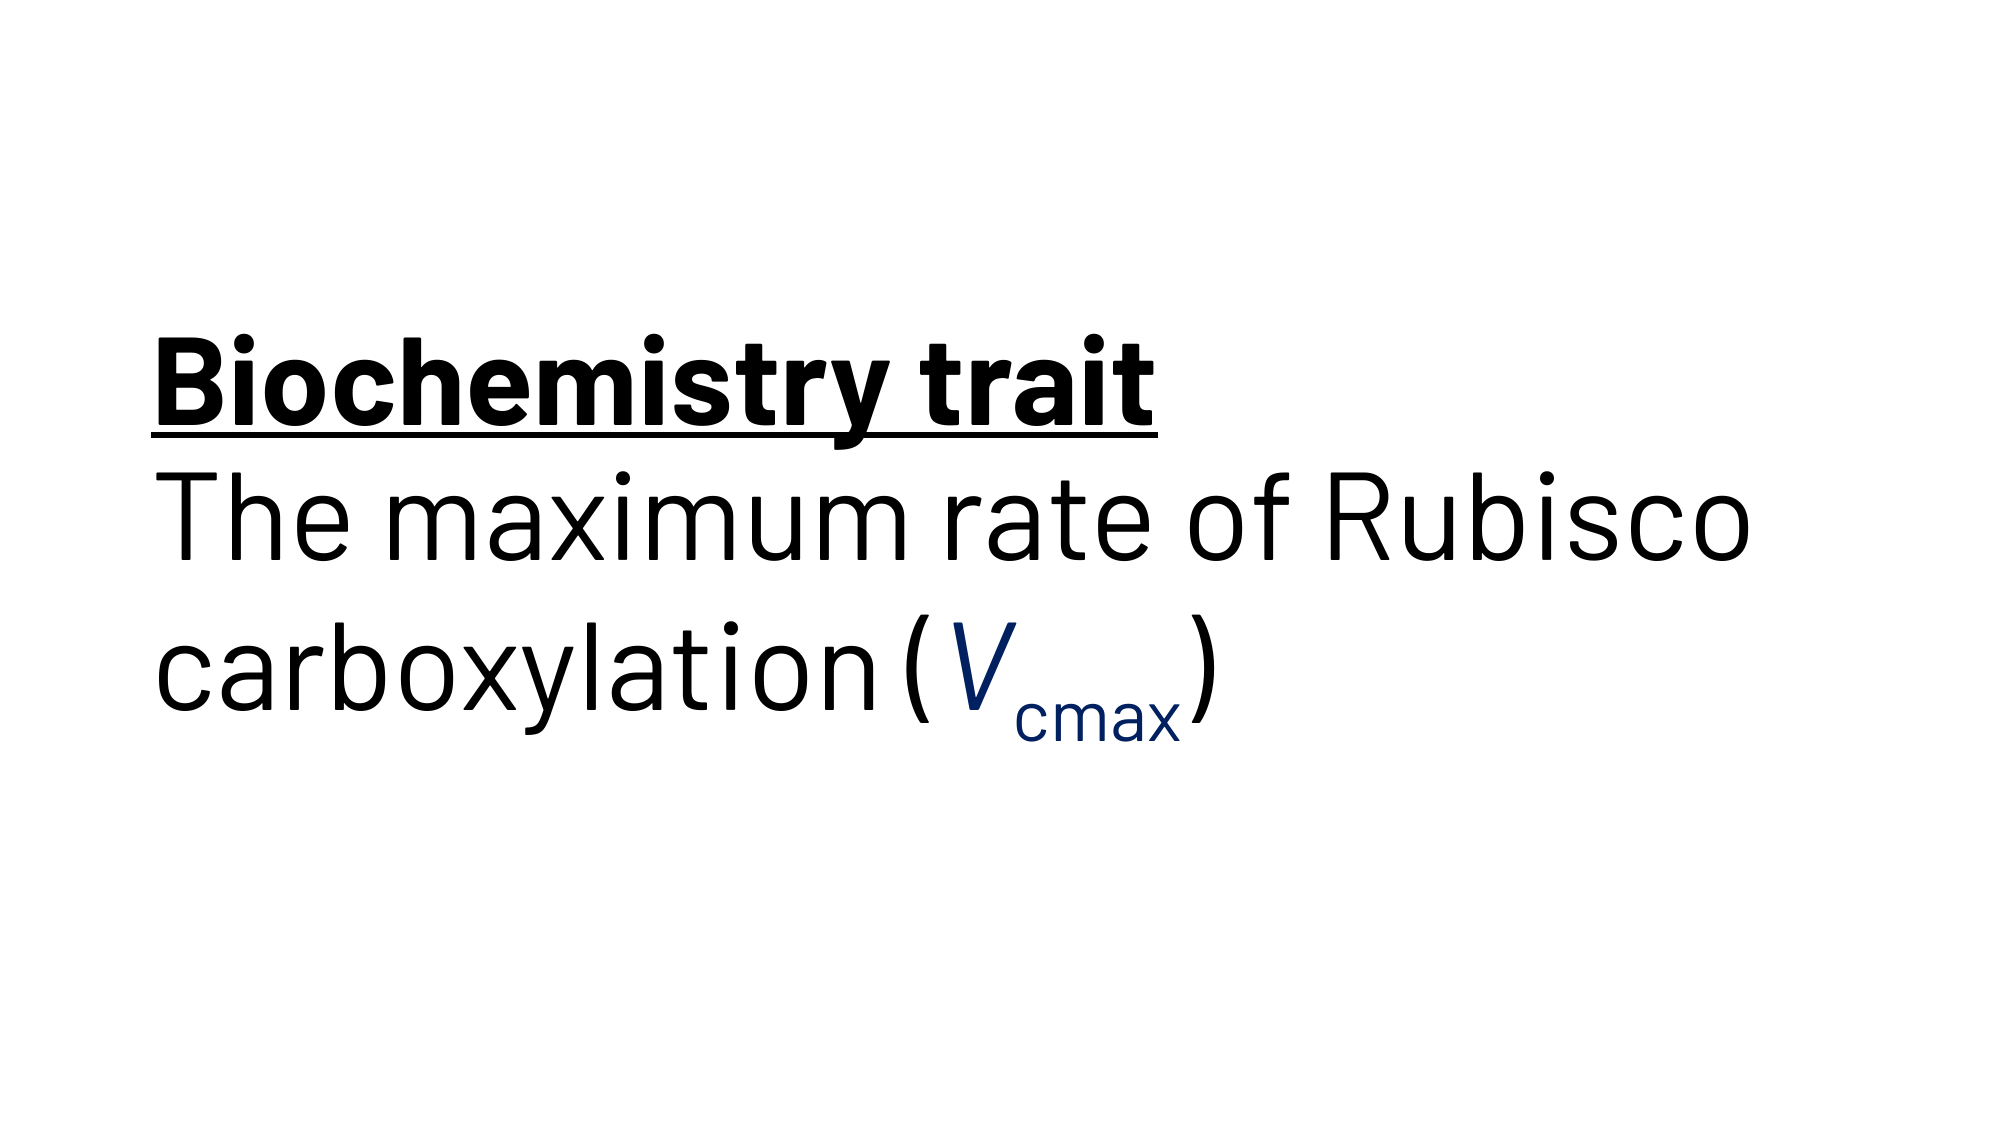

# Biochemistry trait The maximum rate of Rubisco carboxylation (Vcmax)